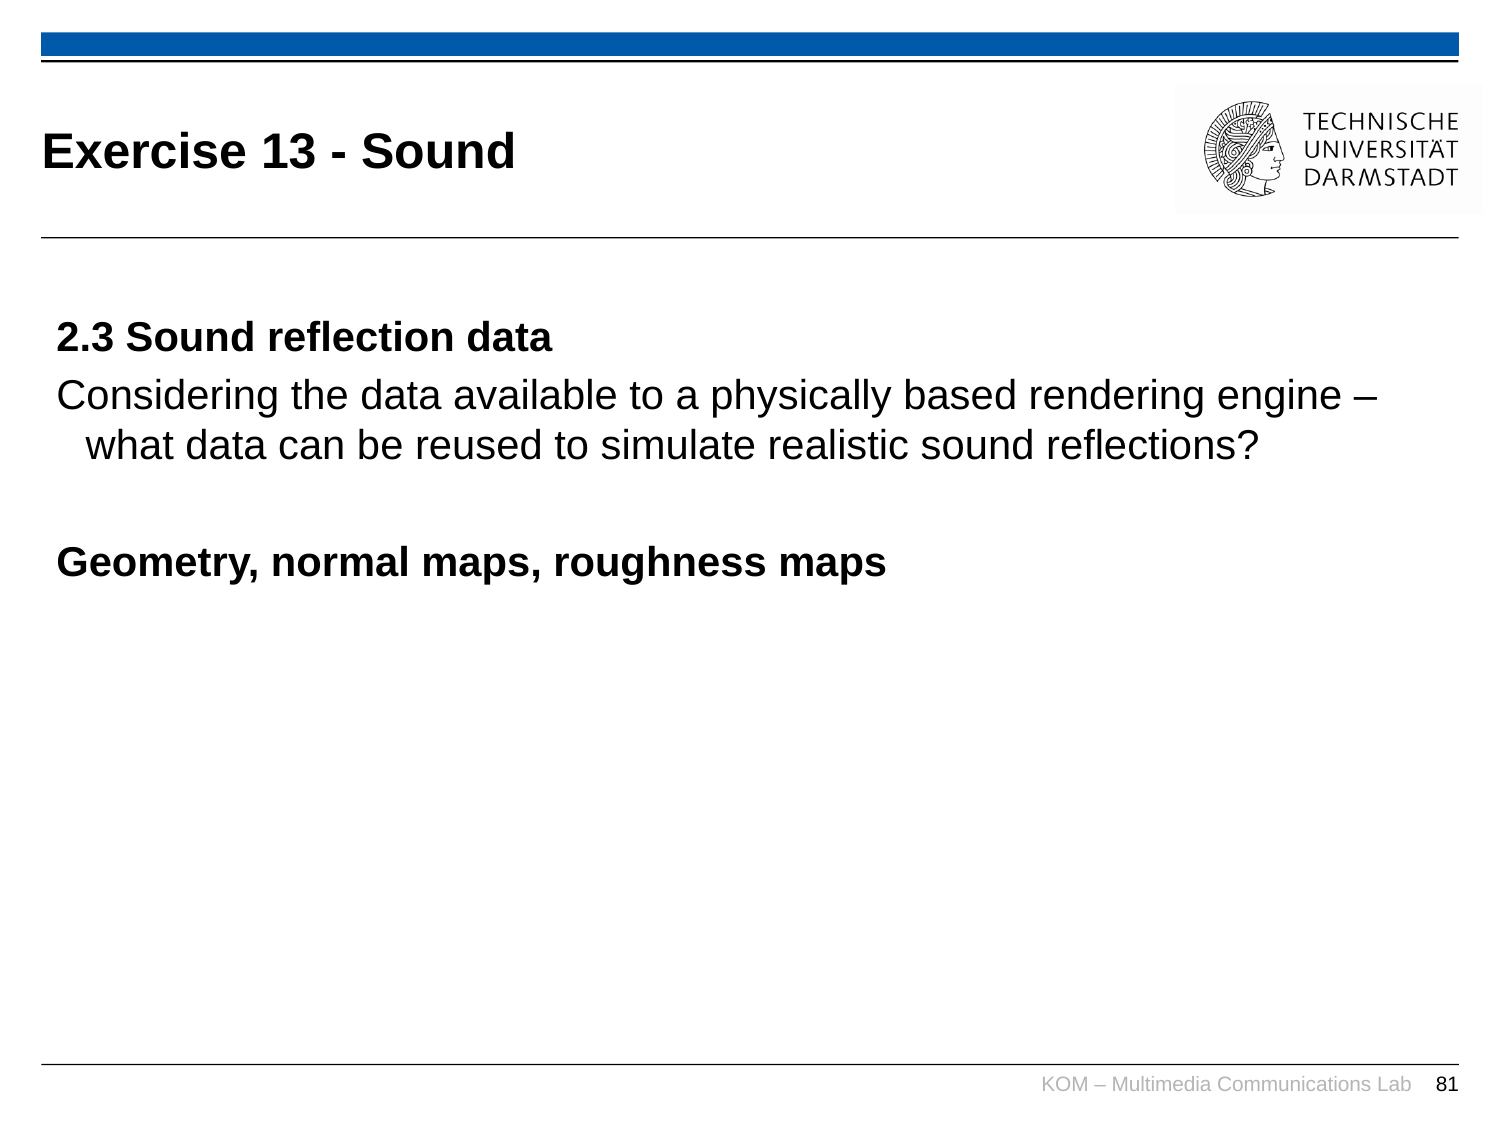

# Exercise 13 - Sound

2.3 Sound reflection data
Considering the data available to a physically based rendering engine – what data can be reused to simulate realistic sound reflections?

Geometry, normal maps, roughness maps